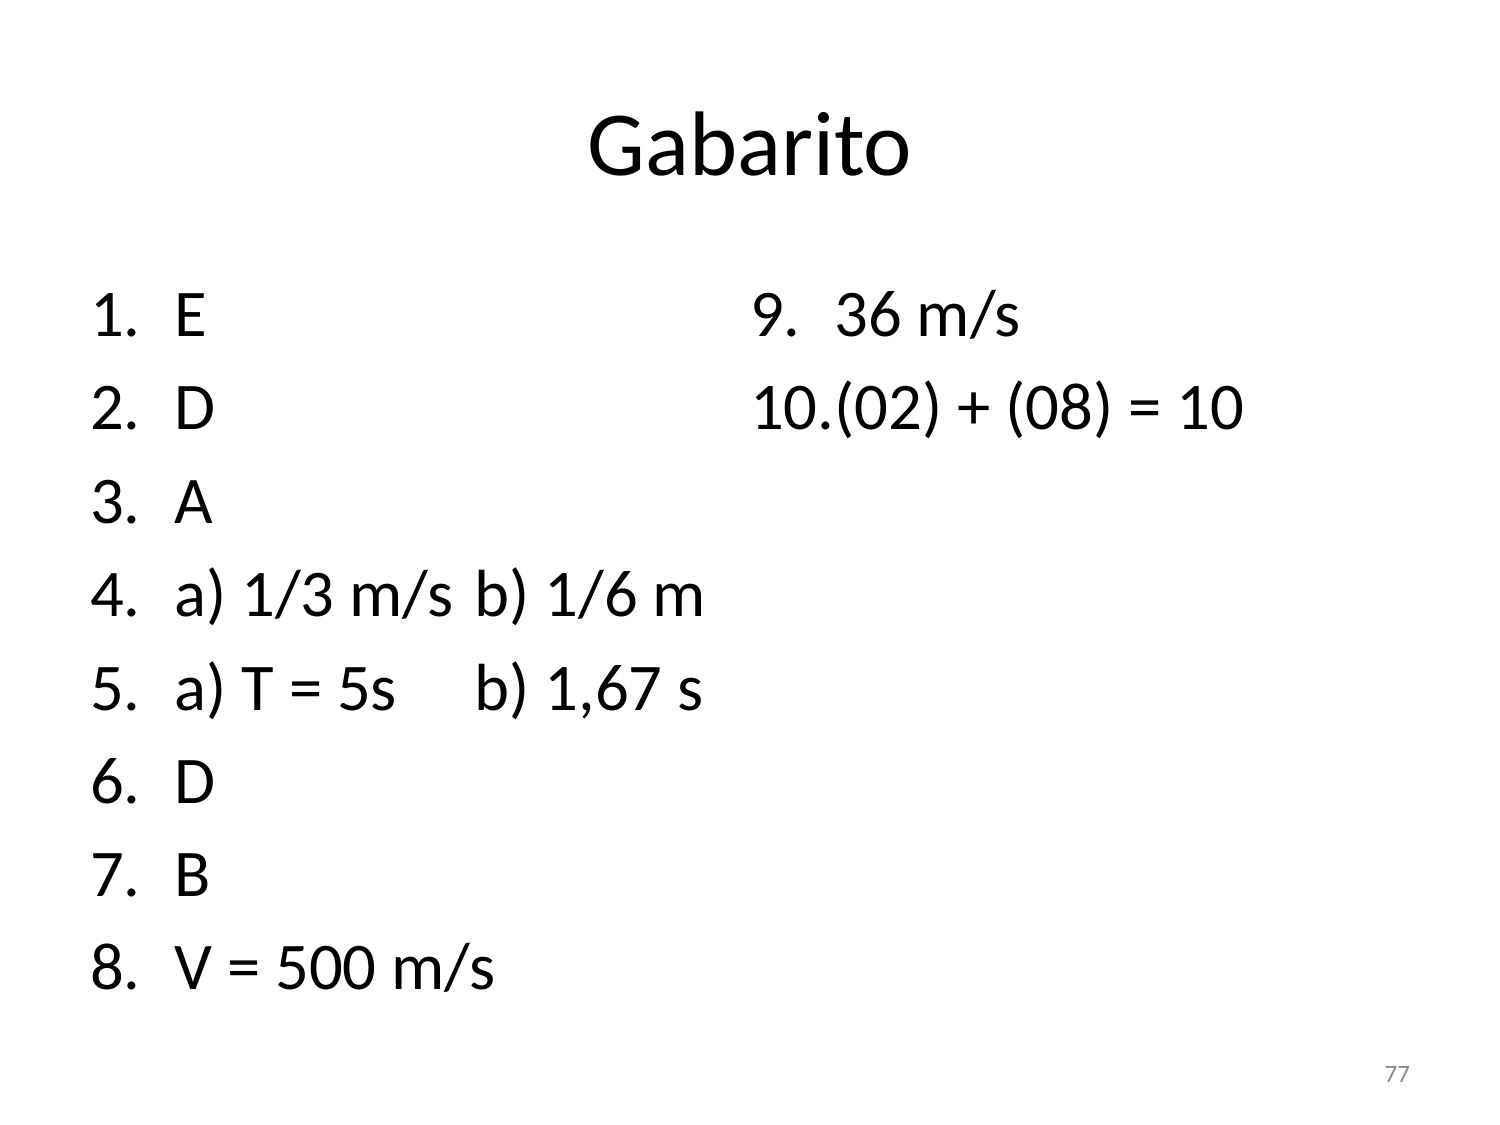

# Gabarito
E
D
A
a) 1/3 m/s	b) 1/6 m
a) T = 5s	b) 1,67 s
D
B
V = 500 m/s
36 m/s
(02) + (08) = 10

77